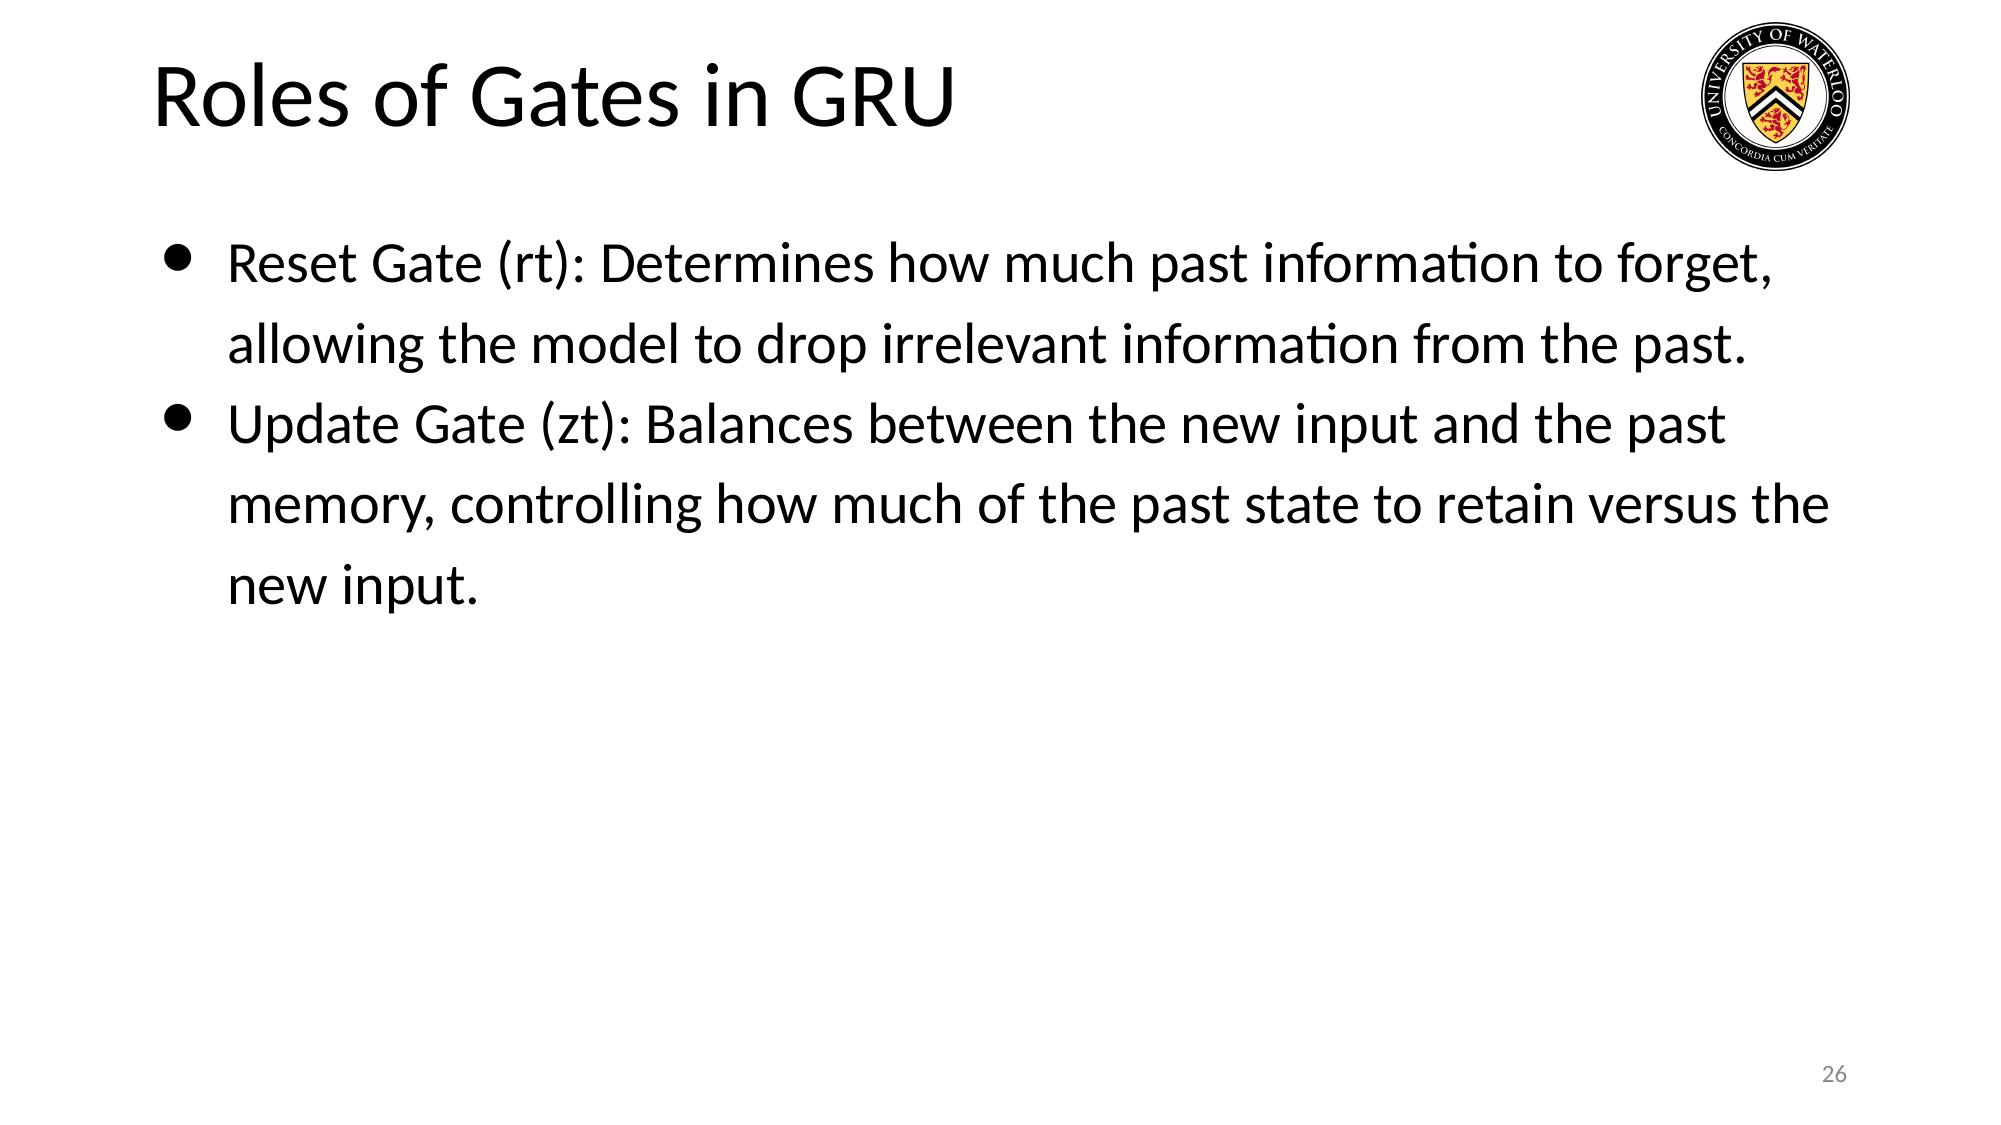

# Roles of Gates in GRU
Reset Gate (rt): Determines how much past information to forget, allowing the model to drop irrelevant information from the past.
Update Gate (zt): Balances between the new input and the past memory, controlling how much of the past state to retain versus the new input.
26